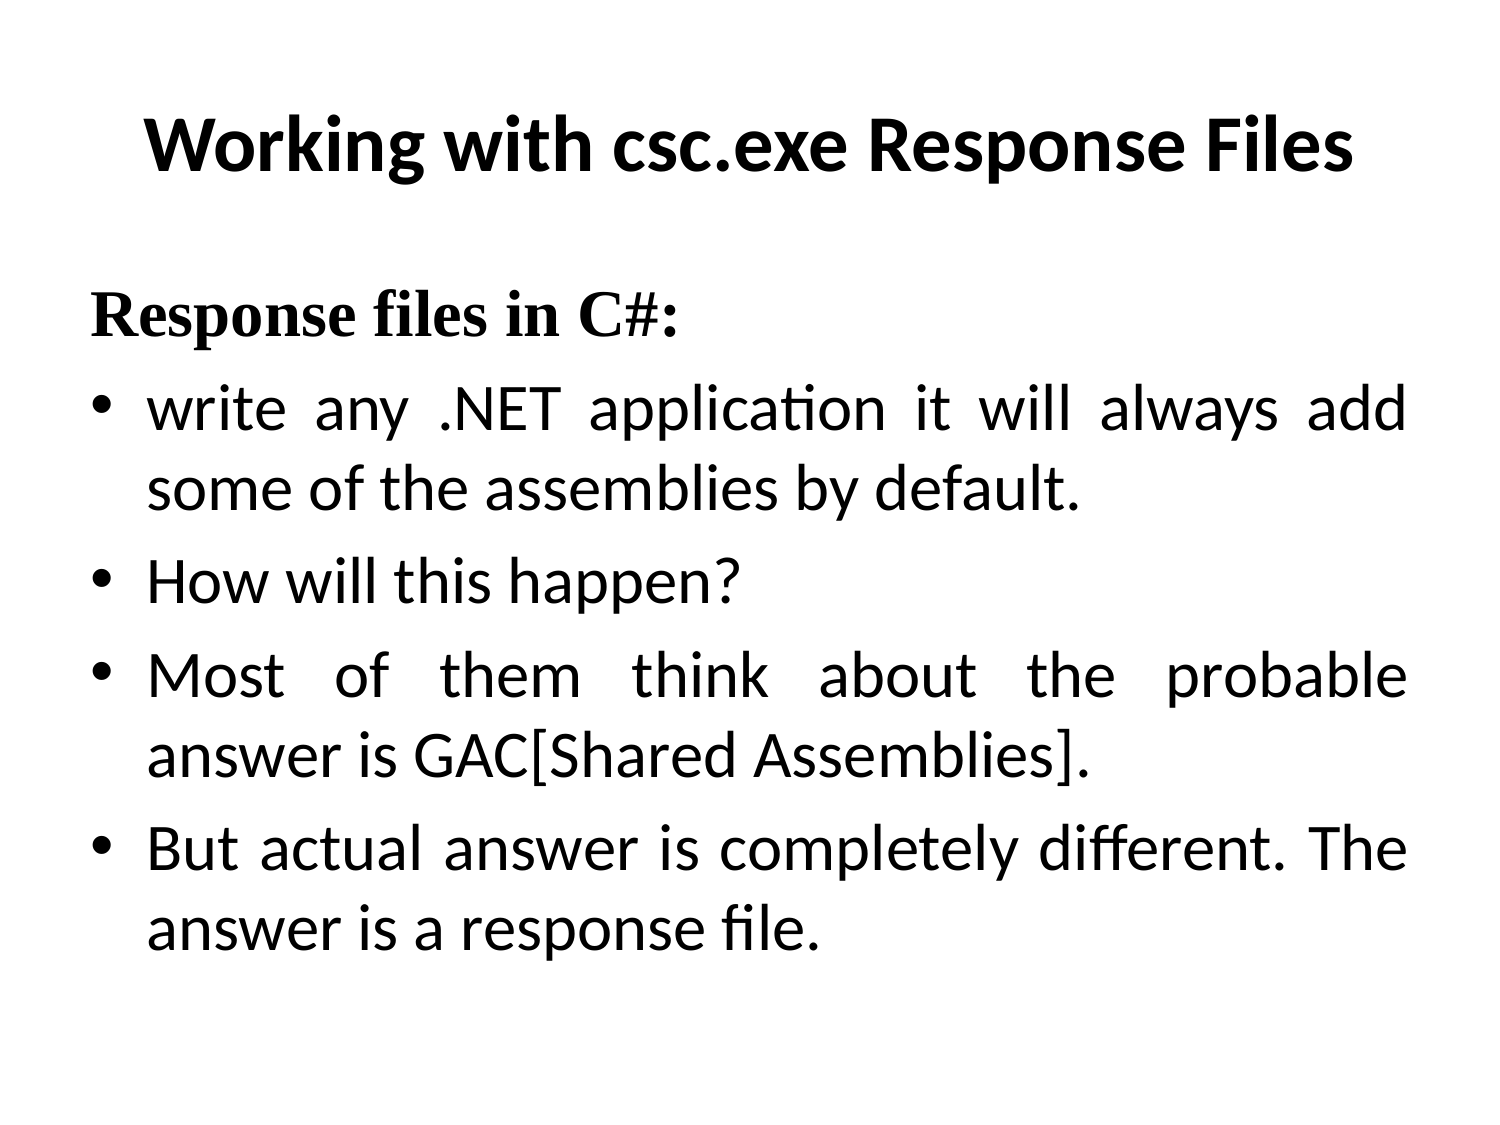

# Working with csc.exe Response Files
Response files in C#:
write any .NET application it will always add some of the assemblies by default.
How will this happen?
Most of them think about the probable answer is GAC[Shared Assemblies].
But actual answer is completely different. The answer is a response file.